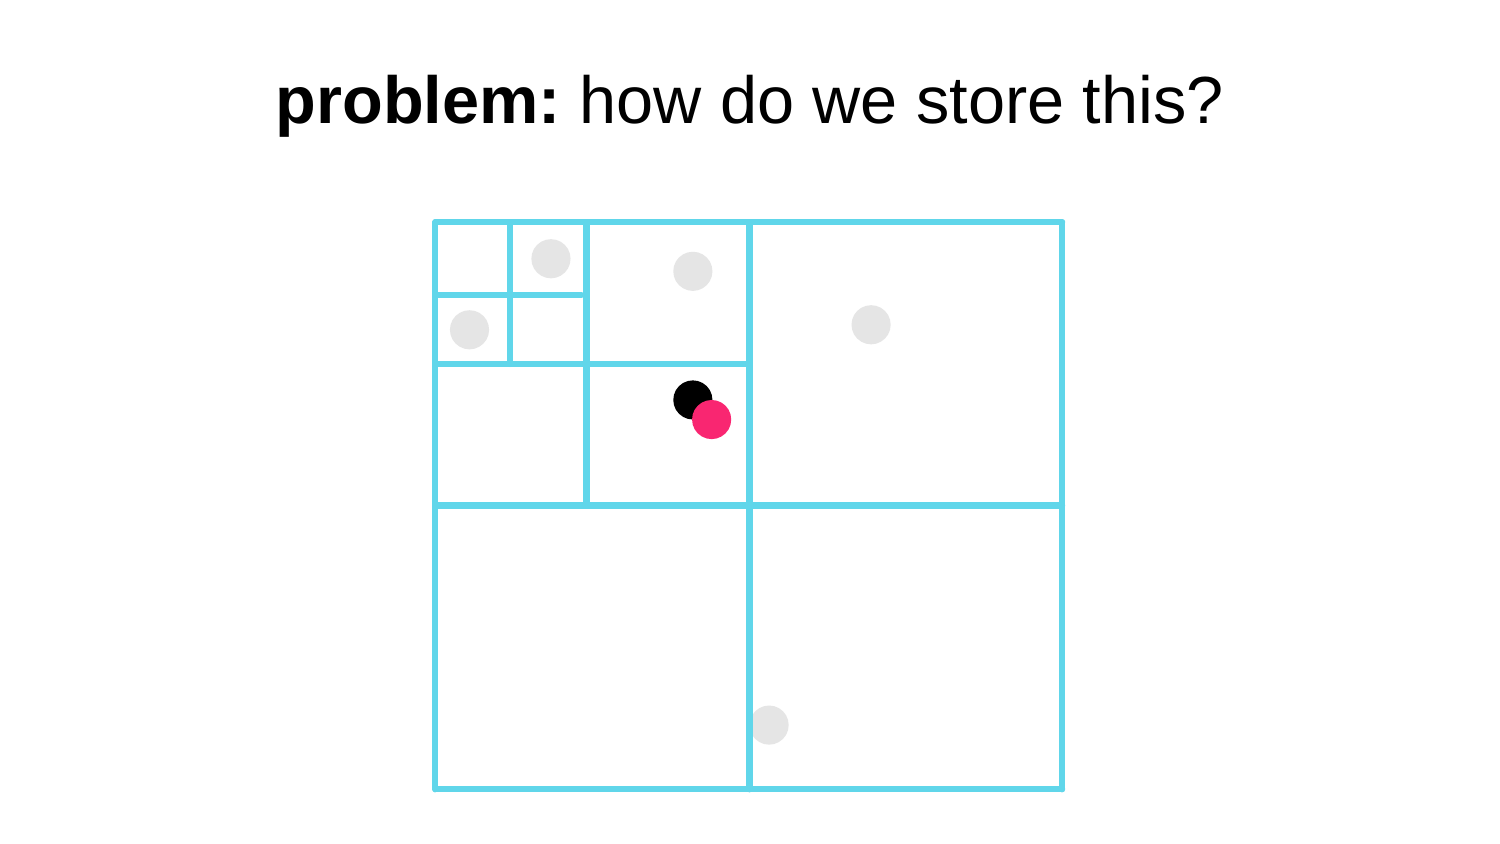

# problem: how do we store this?